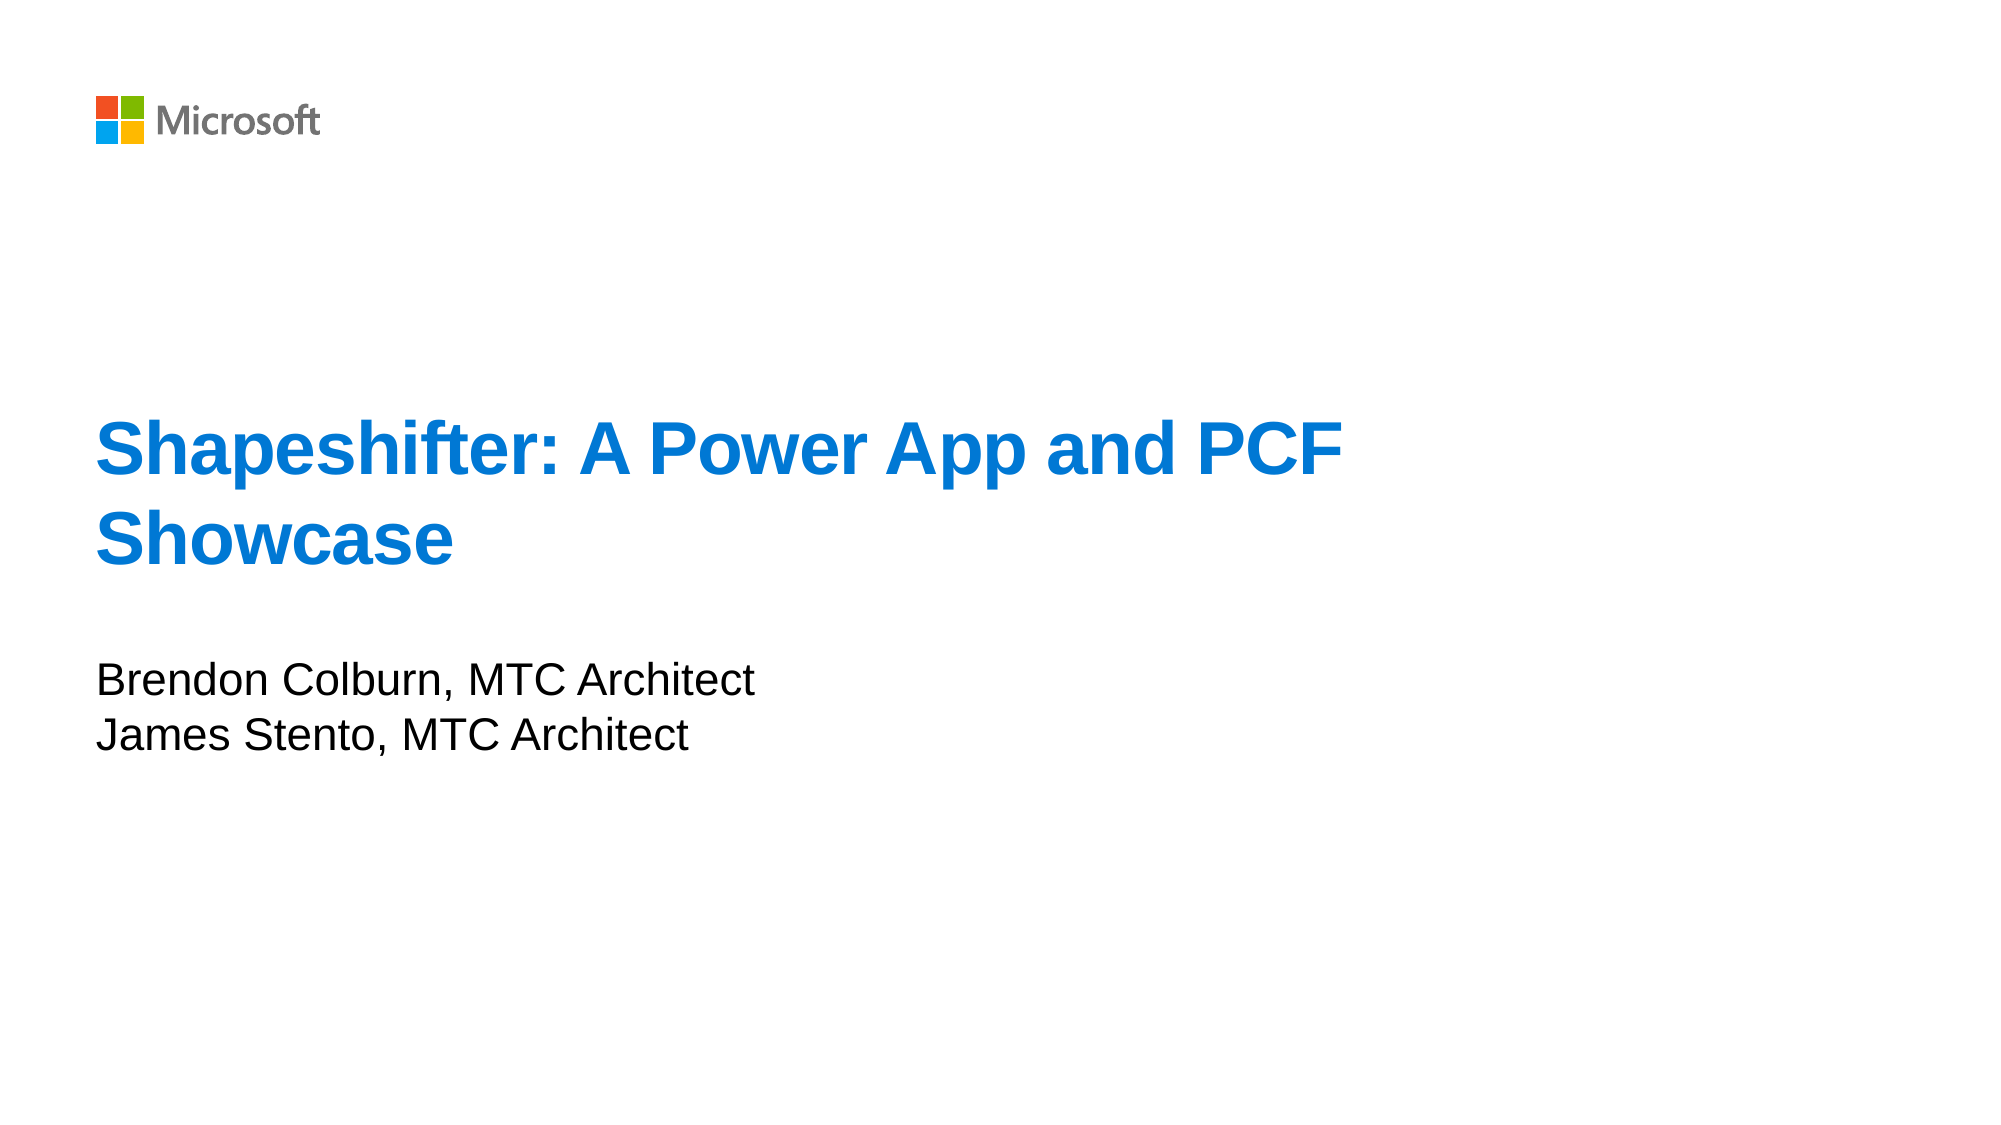

# Shapeshifter: A Power App and PCF Showcase
Brendon Colburn, MTC Architect
James Stento, MTC Architect